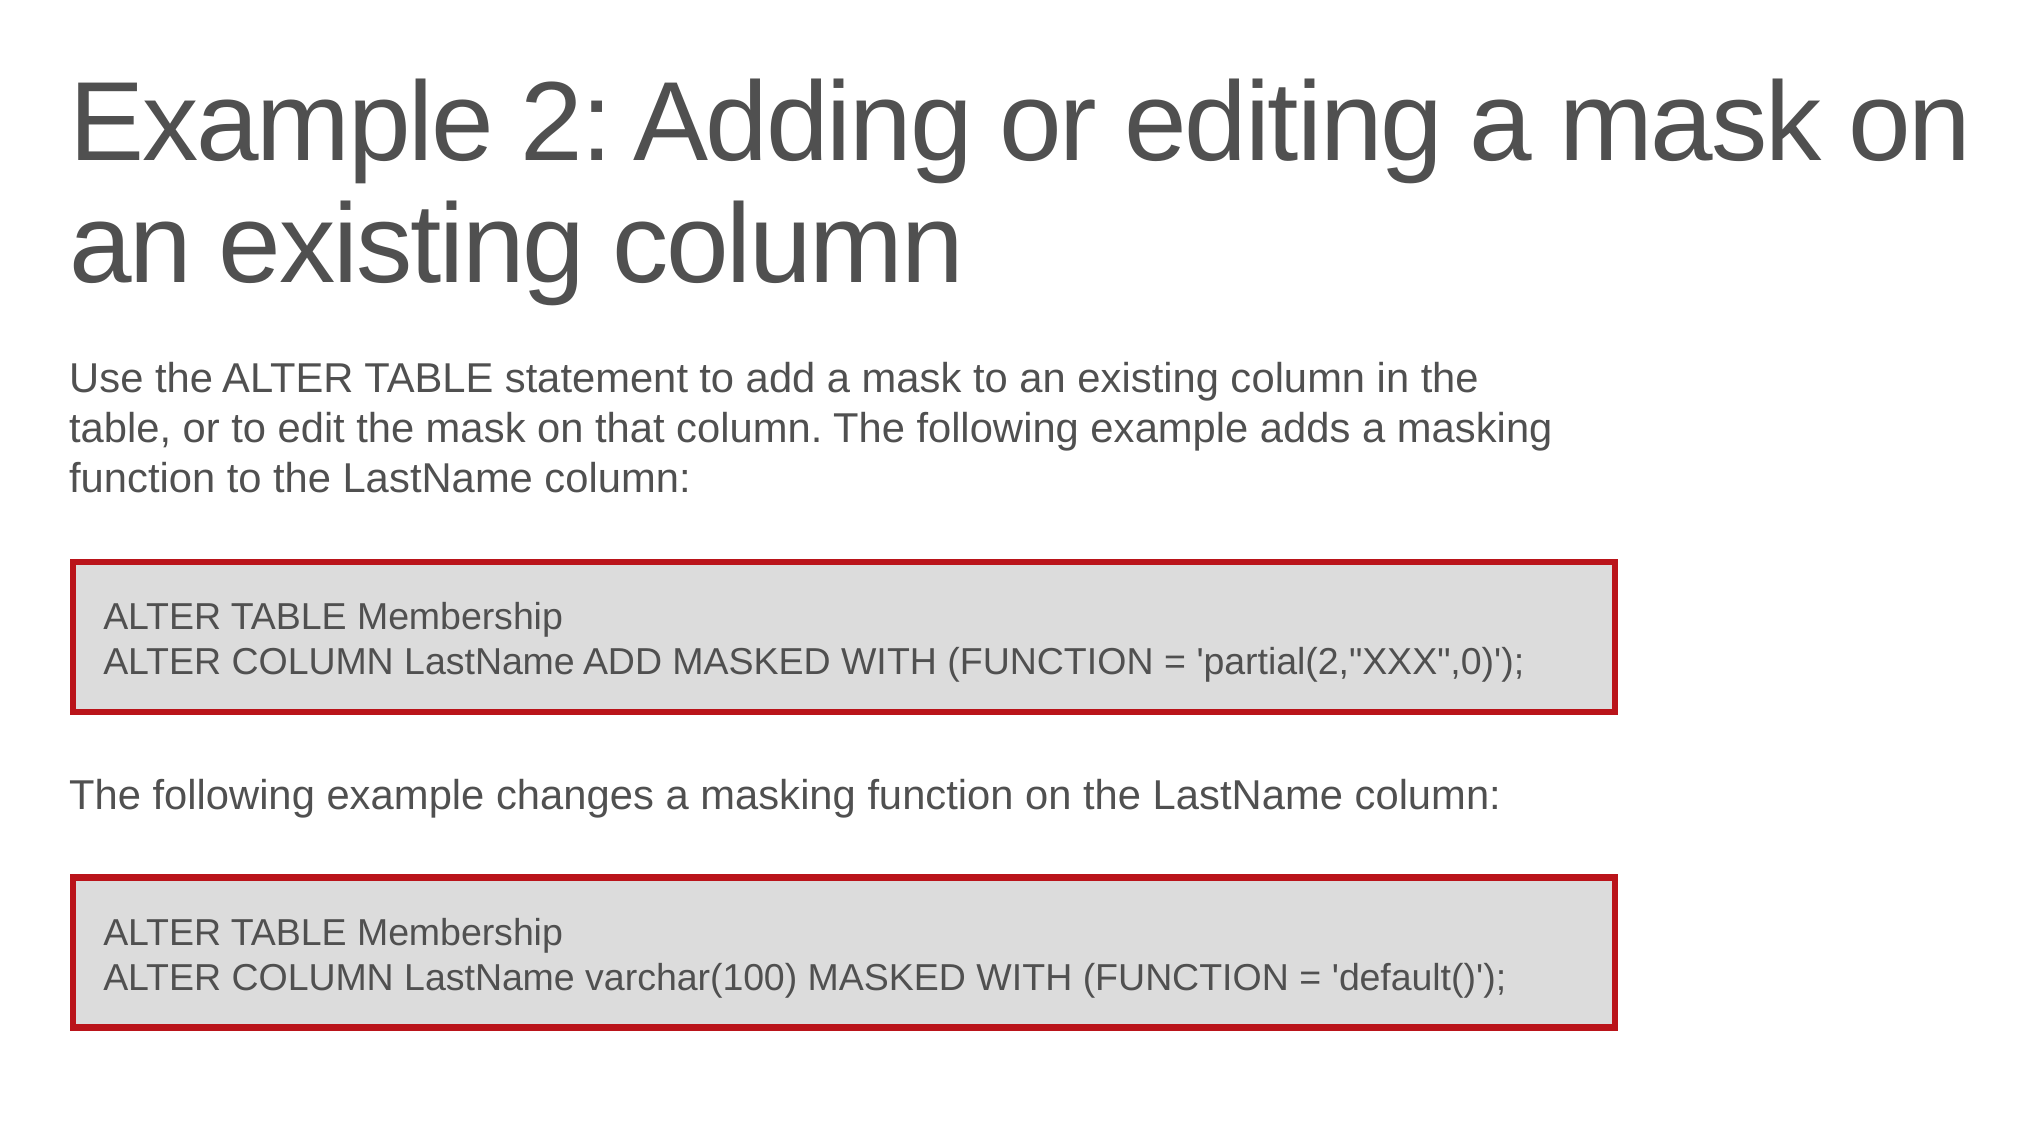

Example 2: Adding or editing a mask on an existing column
Use the ALTER TABLE statement to add a mask to an existing column in the table, or to edit the mask on that column. The following example adds a masking function to the LastName column:
ALTER TABLE Membership
ALTER COLUMN LastName ADD MASKED WITH (FUNCTION = 'partial(2,"XXX",0)');
The following example changes a masking function on the LastName column:
ALTER TABLE Membership
ALTER COLUMN LastName varchar(100) MASKED WITH (FUNCTION = 'default()');